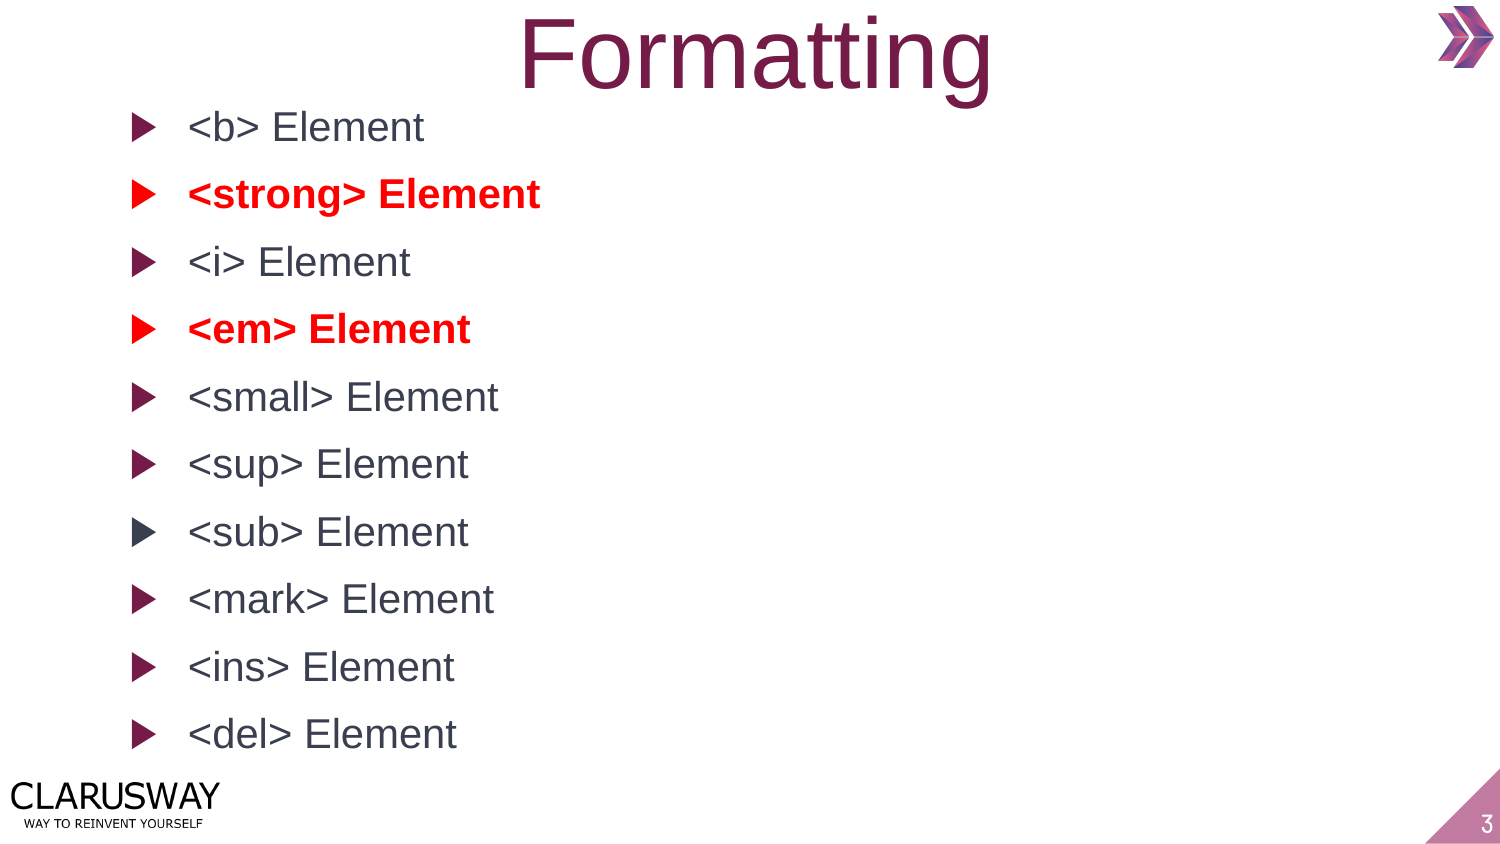

Formatting
<b> Element
<strong> Element
<i> Element
<em> Element
<small> Element
<sup> Element
<sub> Element
<mark> Element
<ins> Element
<del> Element

3